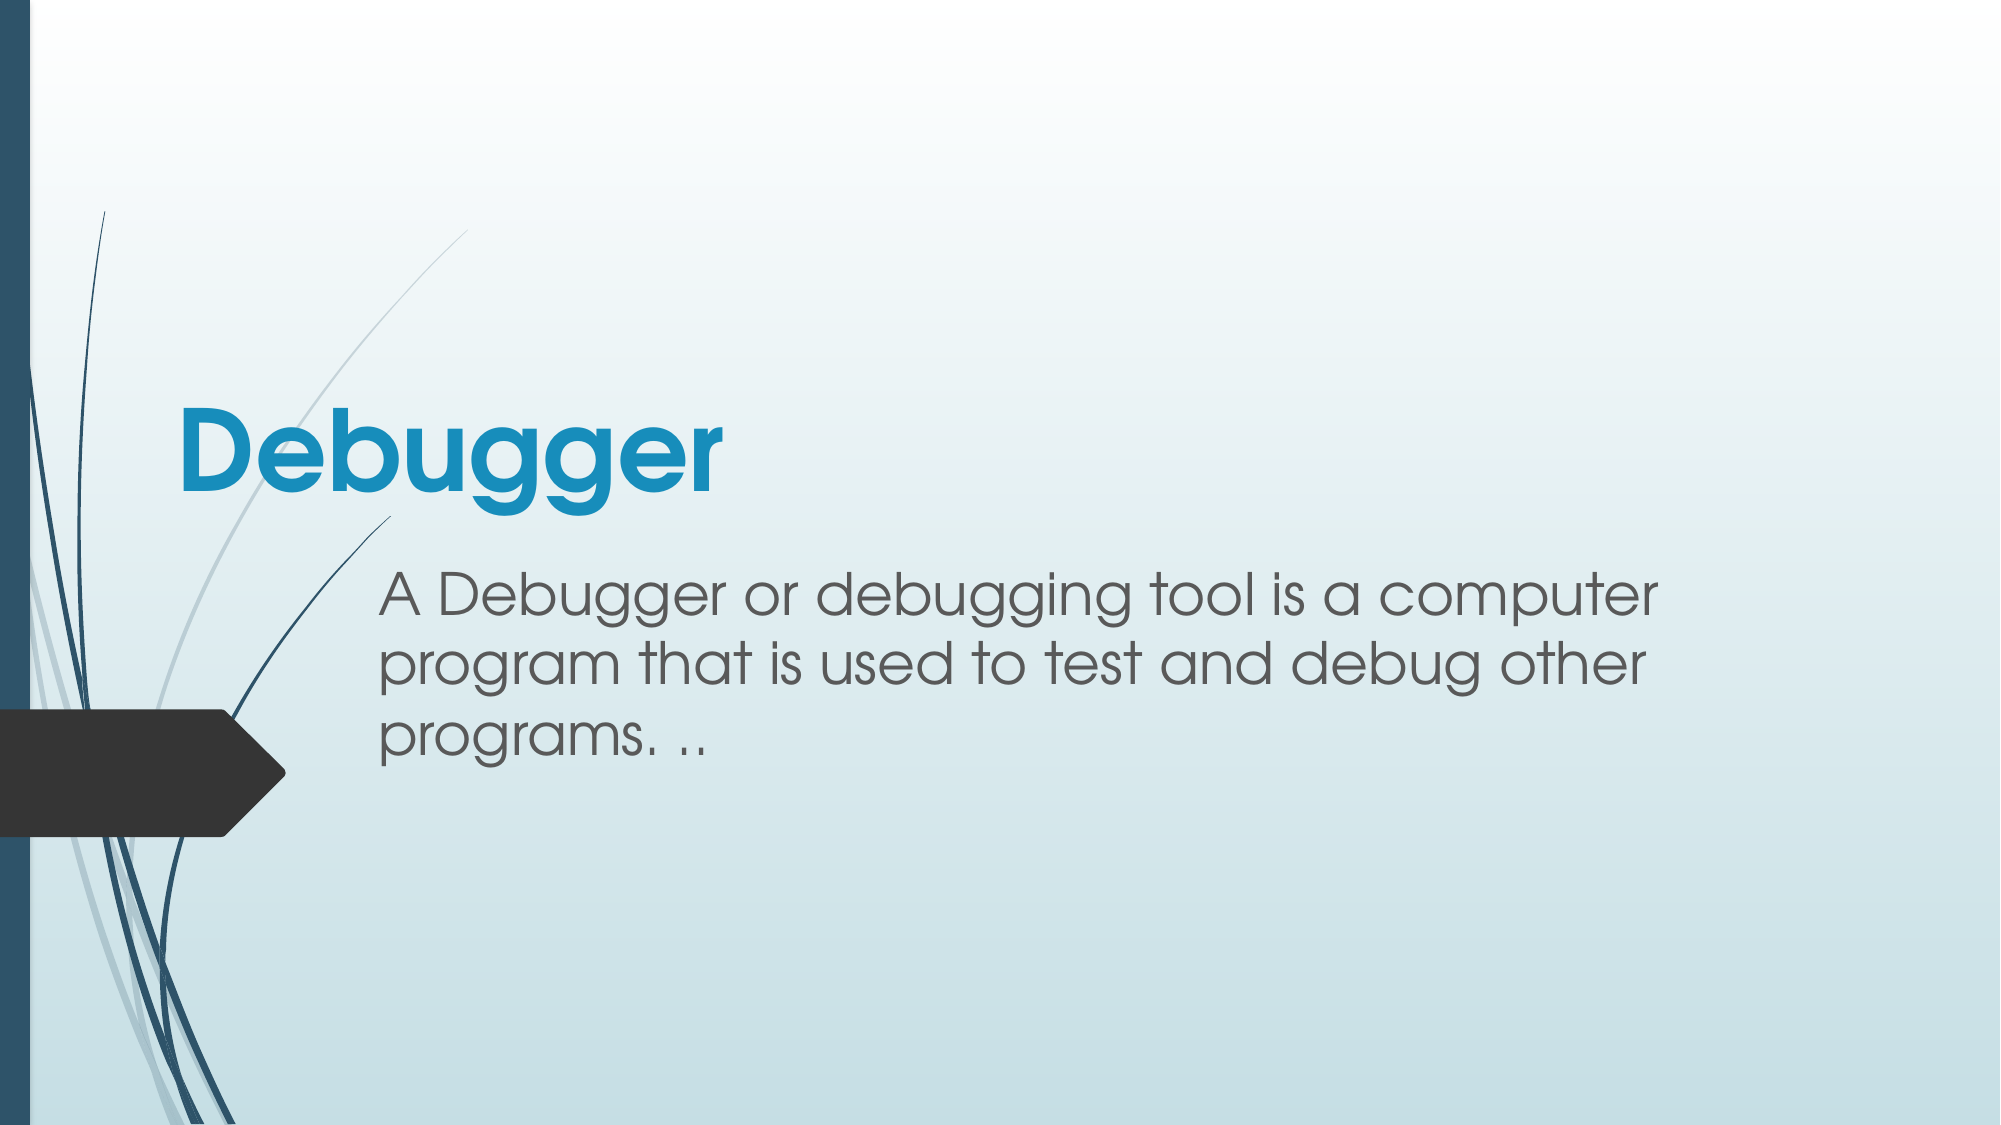

# Debugger
A Debugger or debugging tool is a computer program that is used to test and debug other programs. ..